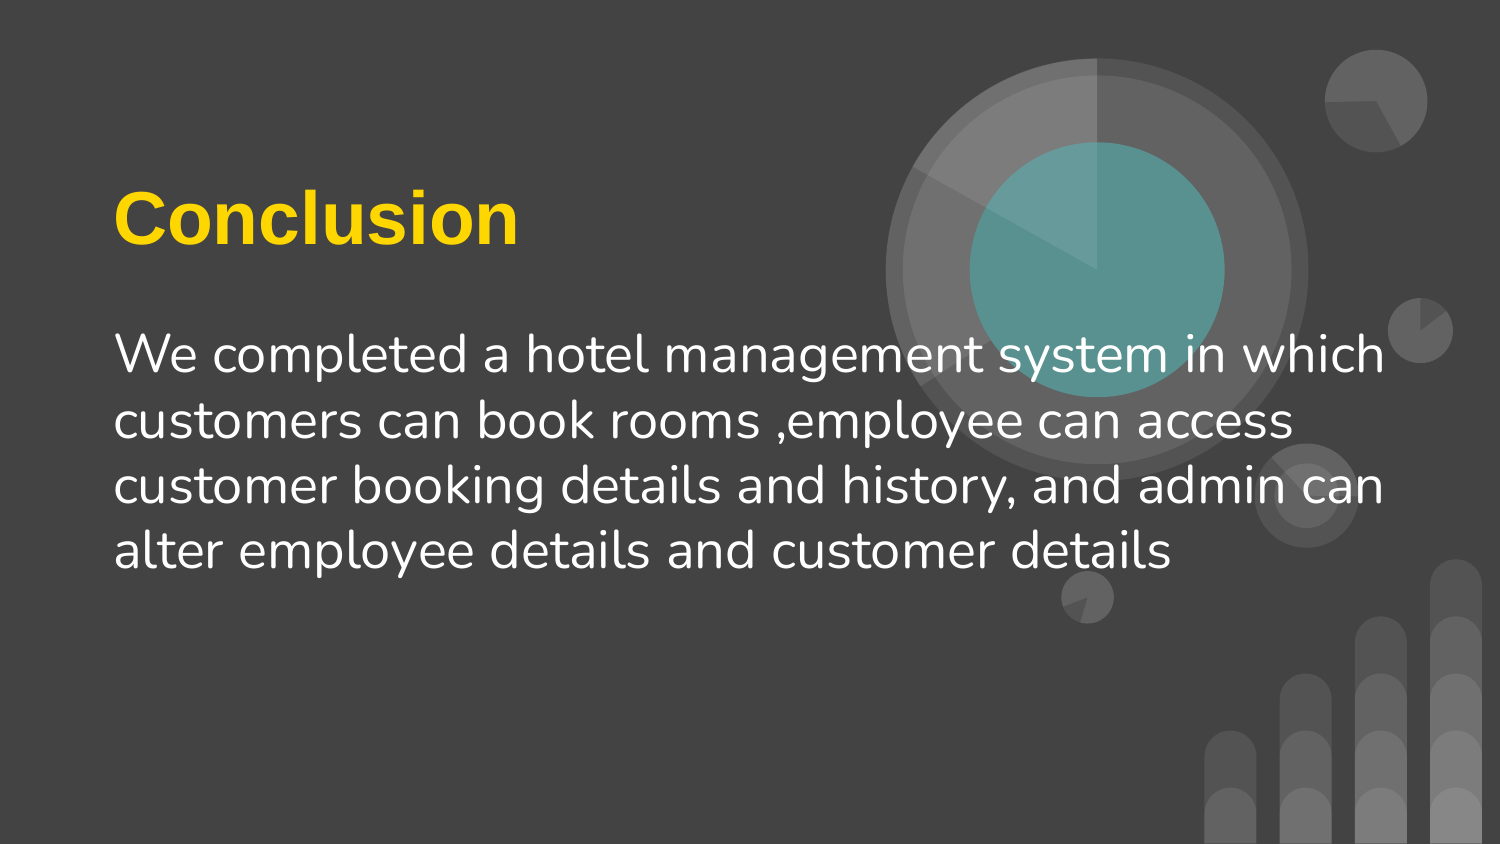

# Conclusion
We completed a hotel management system in which customers can book rooms ,employee can access customer booking details and history, and admin can alter employee details and customer details